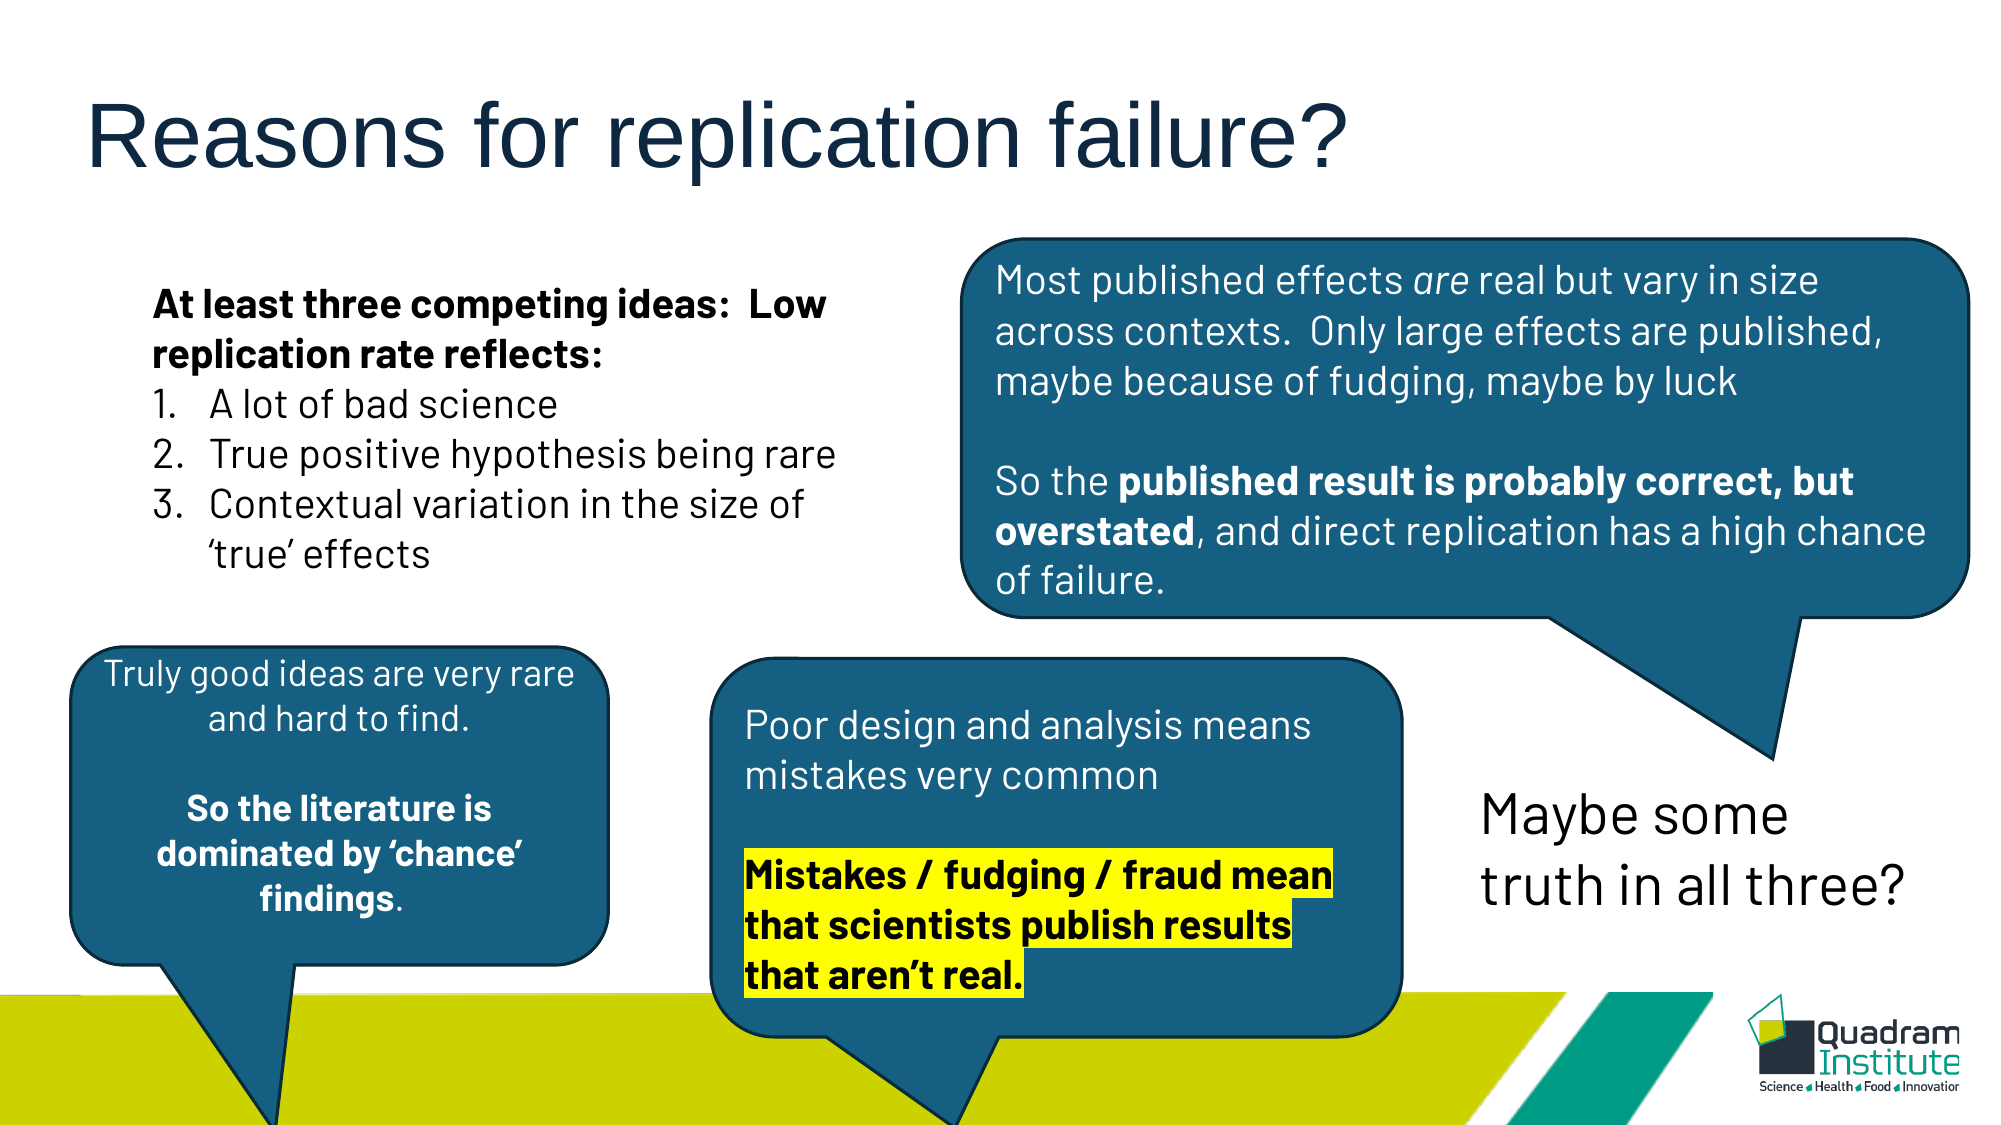

# Reasons for replication failure?
Most published effects are real but vary in size across contexts.  Only large effects are published, maybe because of fudging, maybe by luck

So the published result is probably correct, but overstated, and direct replication has a high chance of failure.
At least three competing ideas:  Low replication rate reflects:
A lot of bad science
True positive hypothesis being rare
Contextual variation in the size of ‘true’ effects
Truly good ideas are very rare and hard to find.

So the literature is dominated by ‘chance’ findings.

Poor design and analysis means mistakes very common

Mistakes / fudging / fraud mean that scientists publish results that aren’t real.
Maybe some truth in all three?